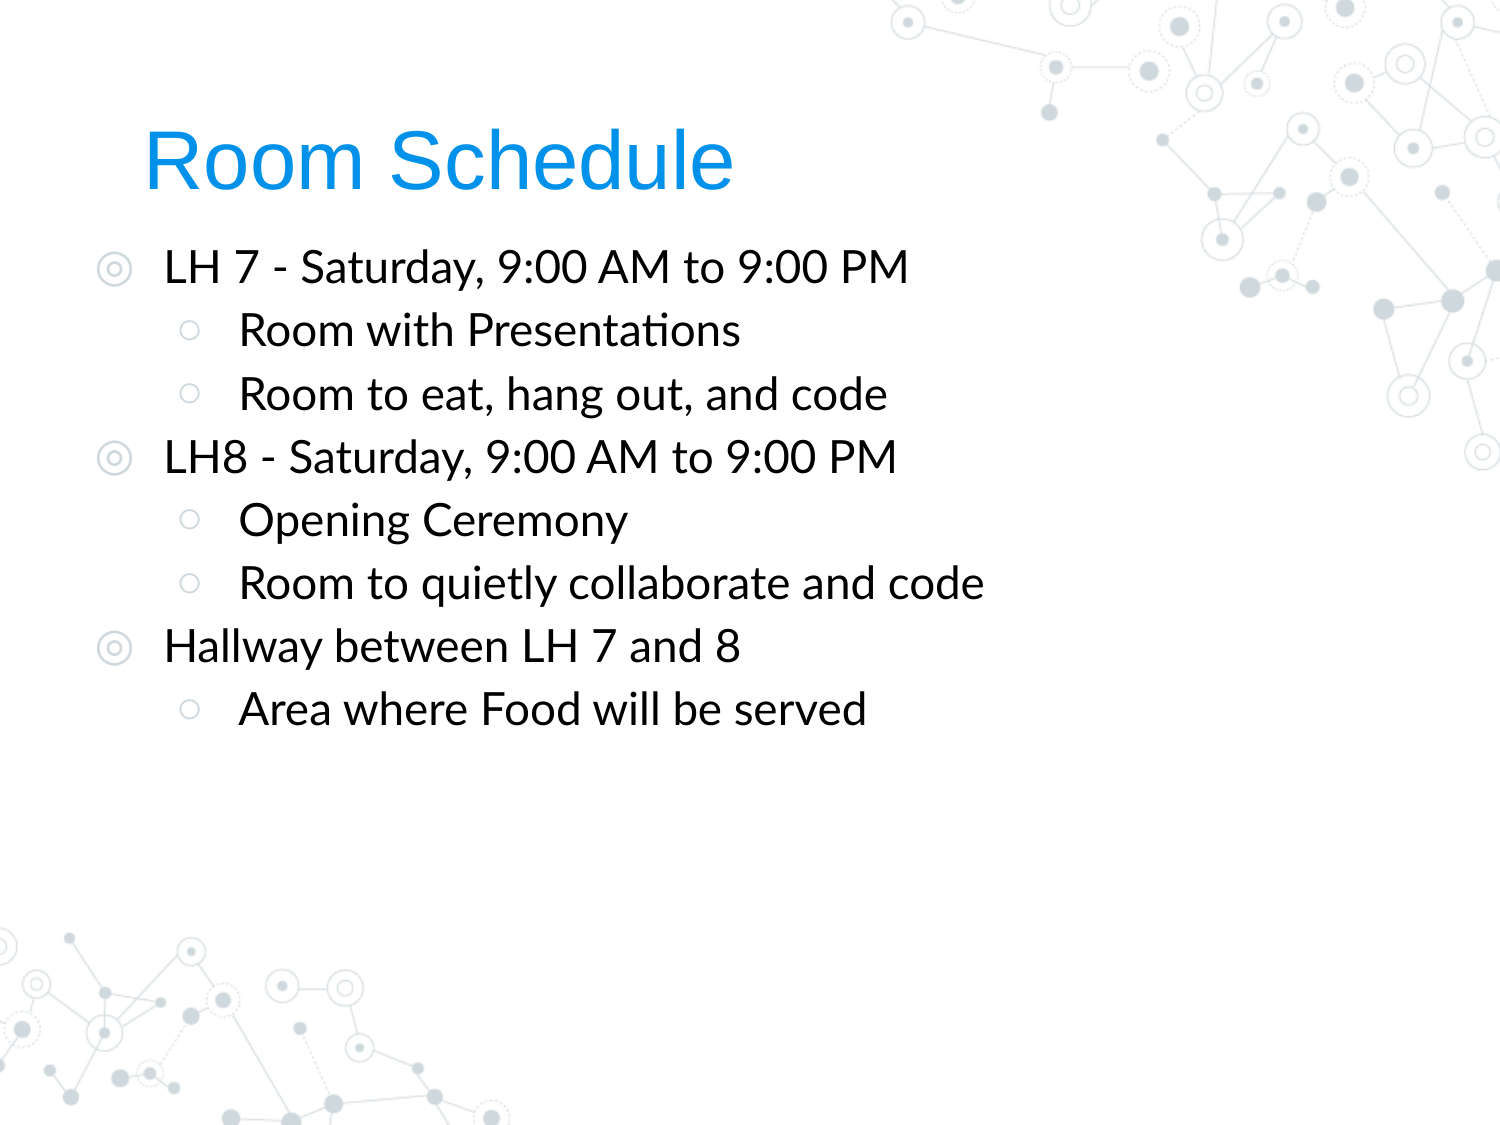

# Room Schedule
LH 7 - Saturday, 9:00 AM to 9:00 PM
Room with Presentations
Room to eat, hang out, and code
LH8 - Saturday, 9:00 AM to 9:00 PM
Opening Ceremony
Room to quietly collaborate and code
Hallway between LH 7 and 8
Area where Food will be served